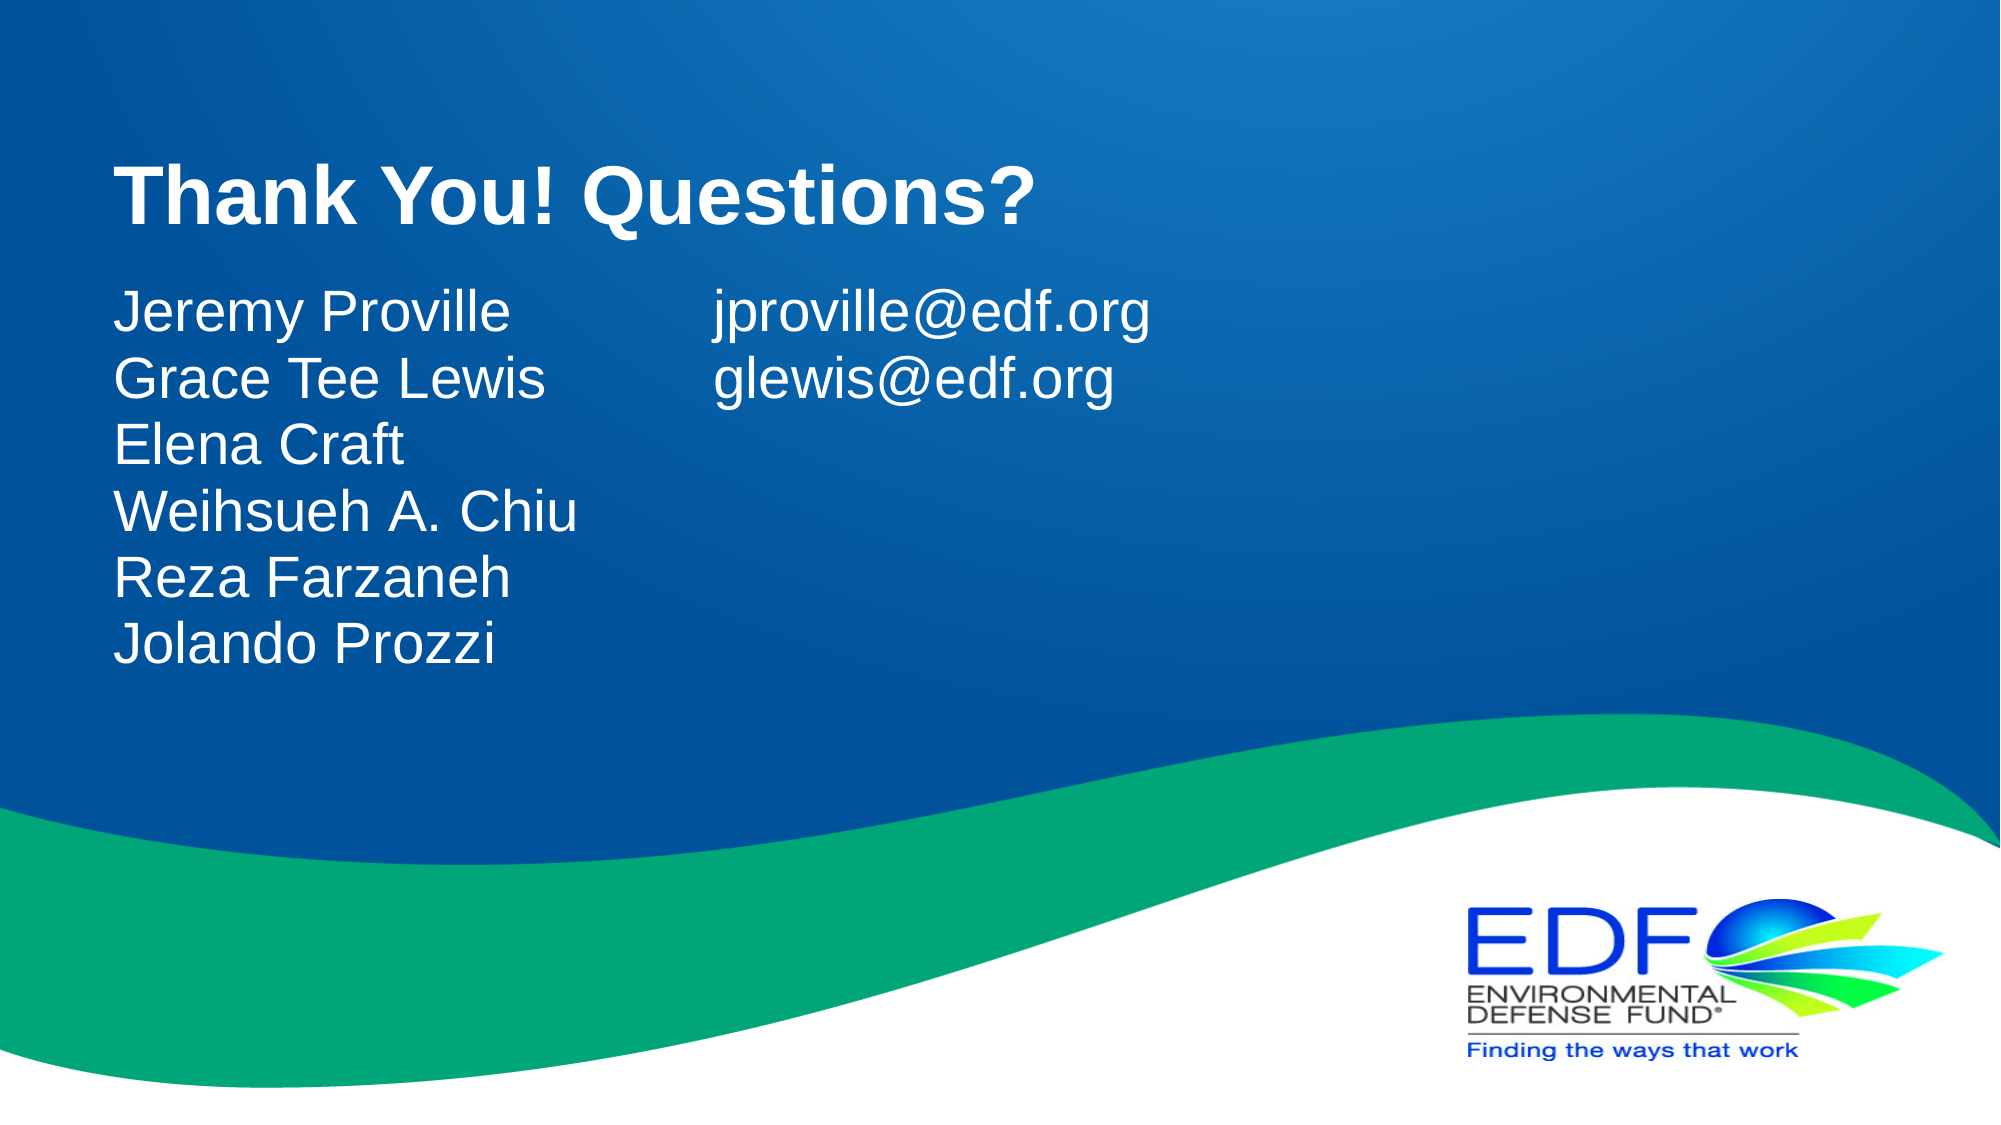

# Thank You! Questions?
Jeremy Proville		jproville@edf.org
Grace Tee Lewis		glewis@edf.org
Elena Craft
Weihsueh A. Chiu
Reza Farzaneh
Jolando Prozzi